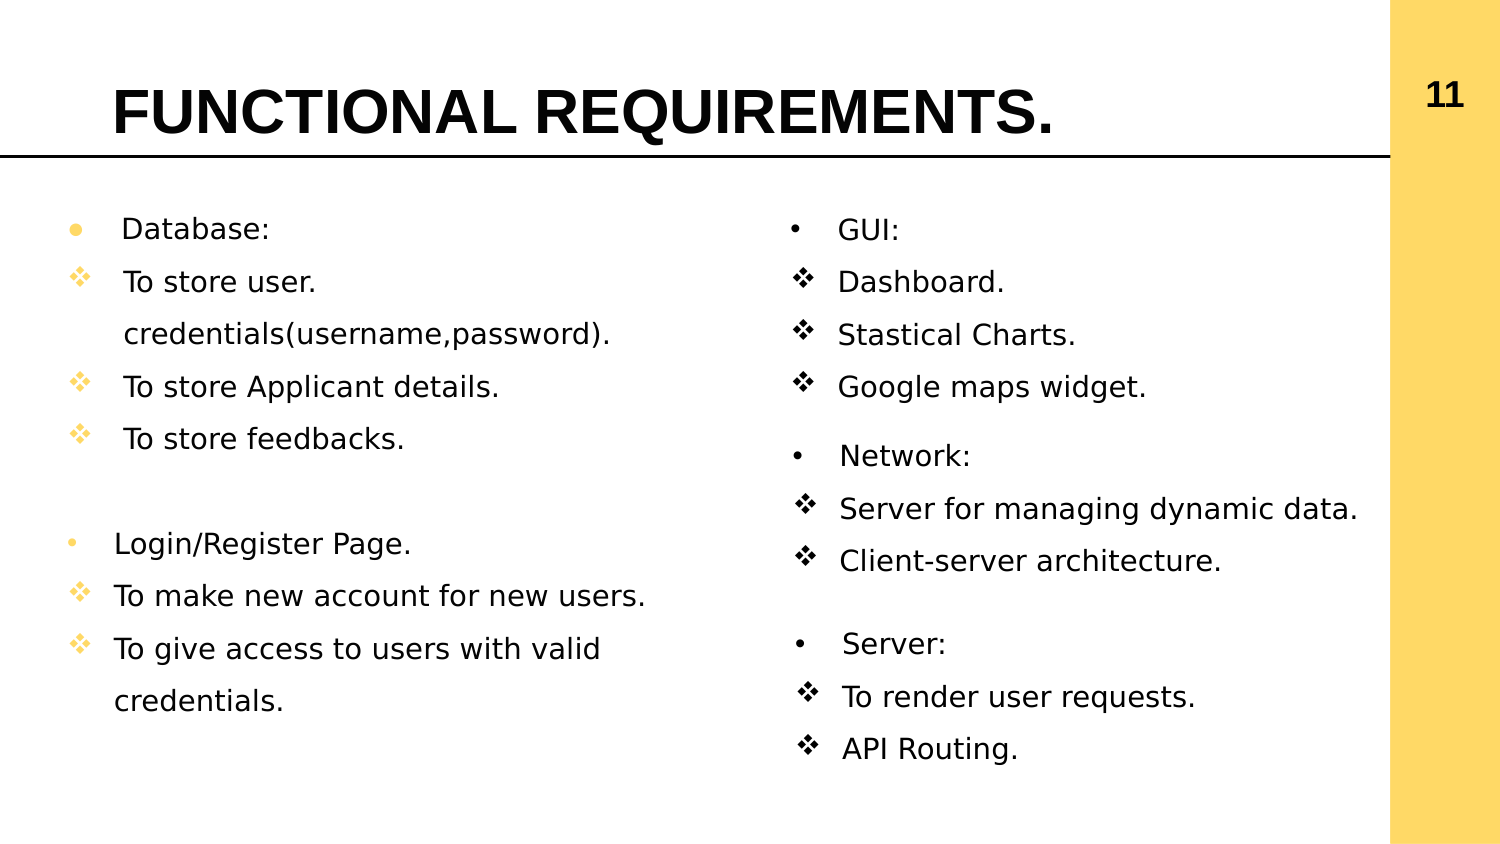

# FUNCTIONAL REQUIREMENTS.
11
Database:
To store user. credentials(username,password).
To store Applicant details.
To store feedbacks.

Login/Register Page.
To make new account for new users.
To give access to users with valid credentials.
GUI:
Dashboard.
Stastical Charts.
Google maps widget.
Network:
Server for managing dynamic data.
Client-server architecture.
Server:
To render user requests.
API Routing.